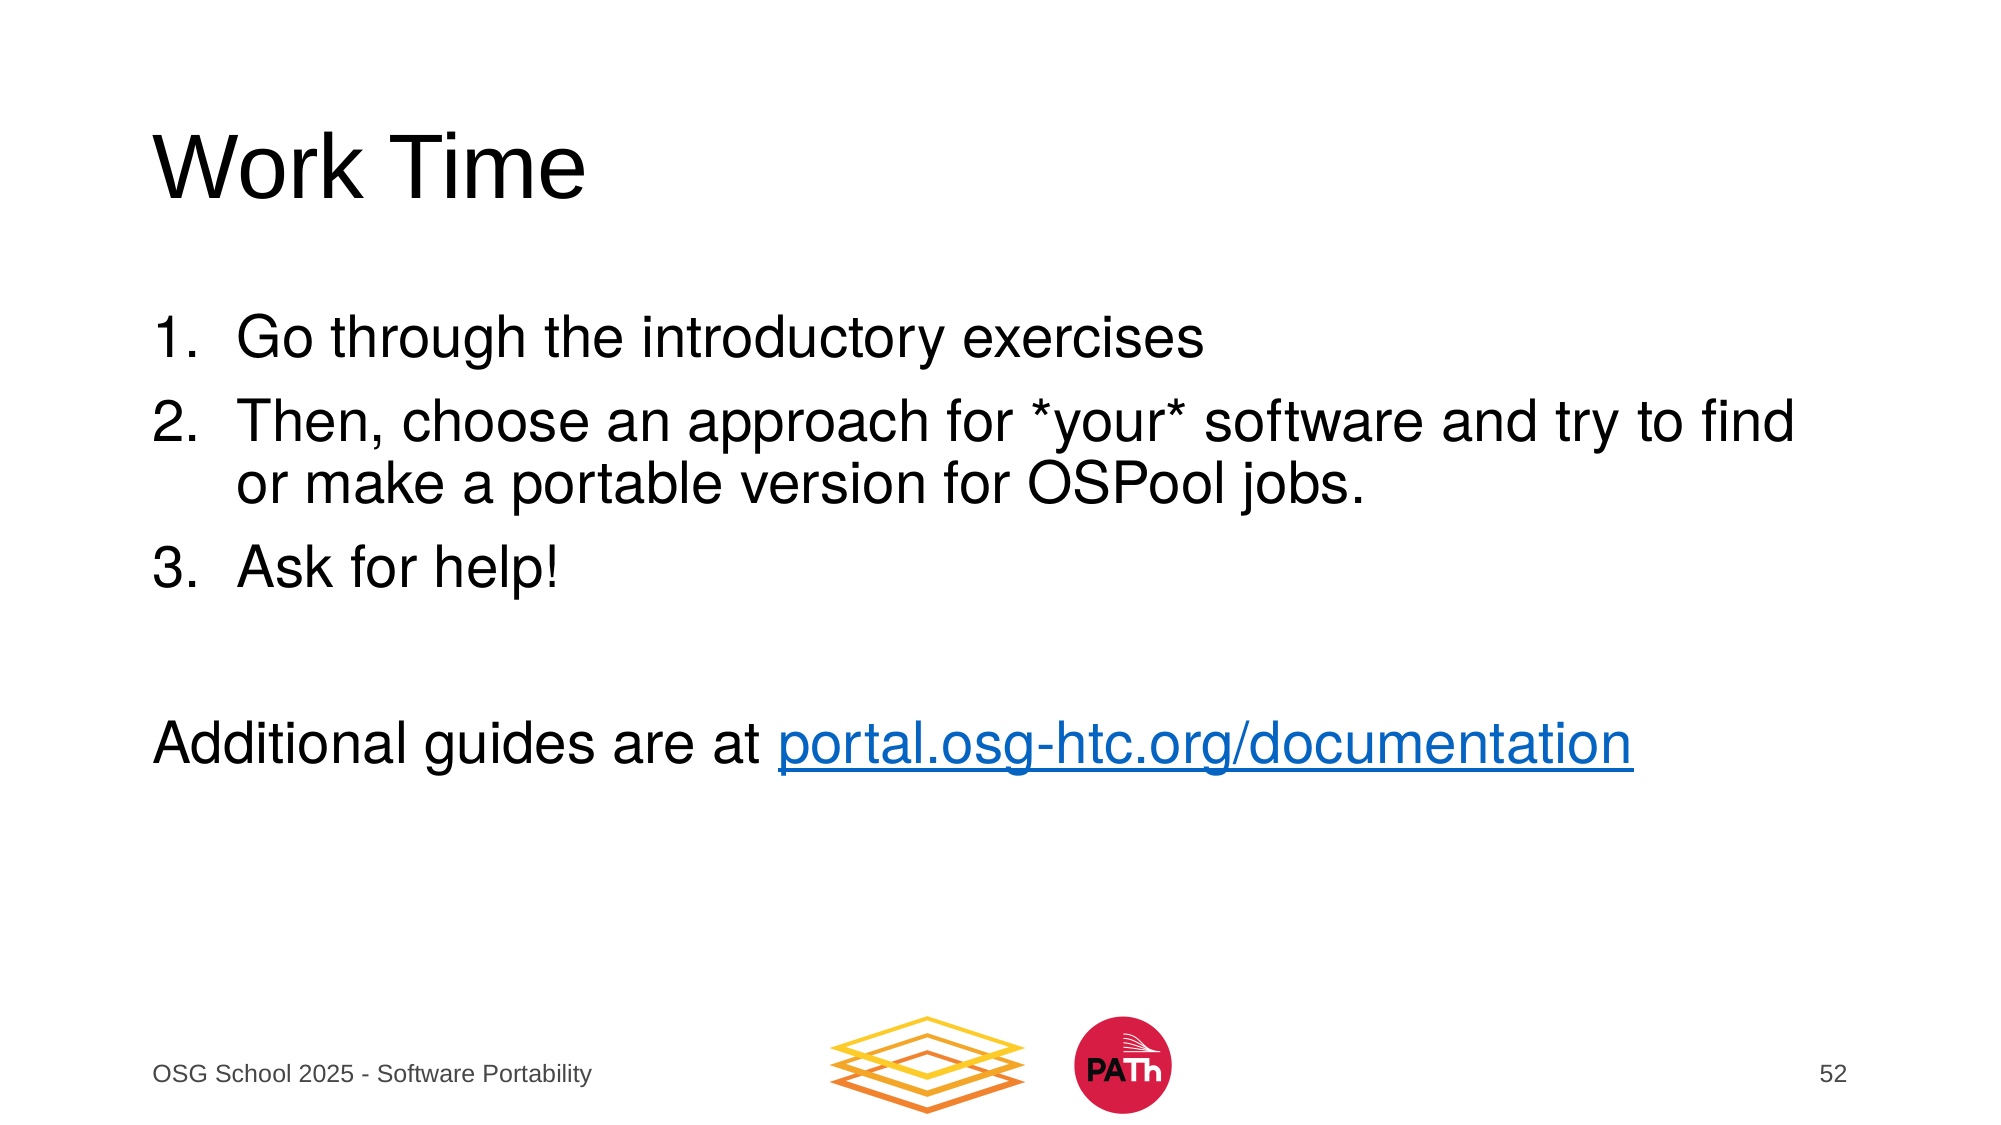

# Work Time
Go through the introductory exercises
Then, choose an approach for *your* software and try to find or make a portable version for OSPool jobs.
Ask for help!

Additional guides are at portal.osg-htc.org/documentation
OSG School 2025 - Software Portability
52